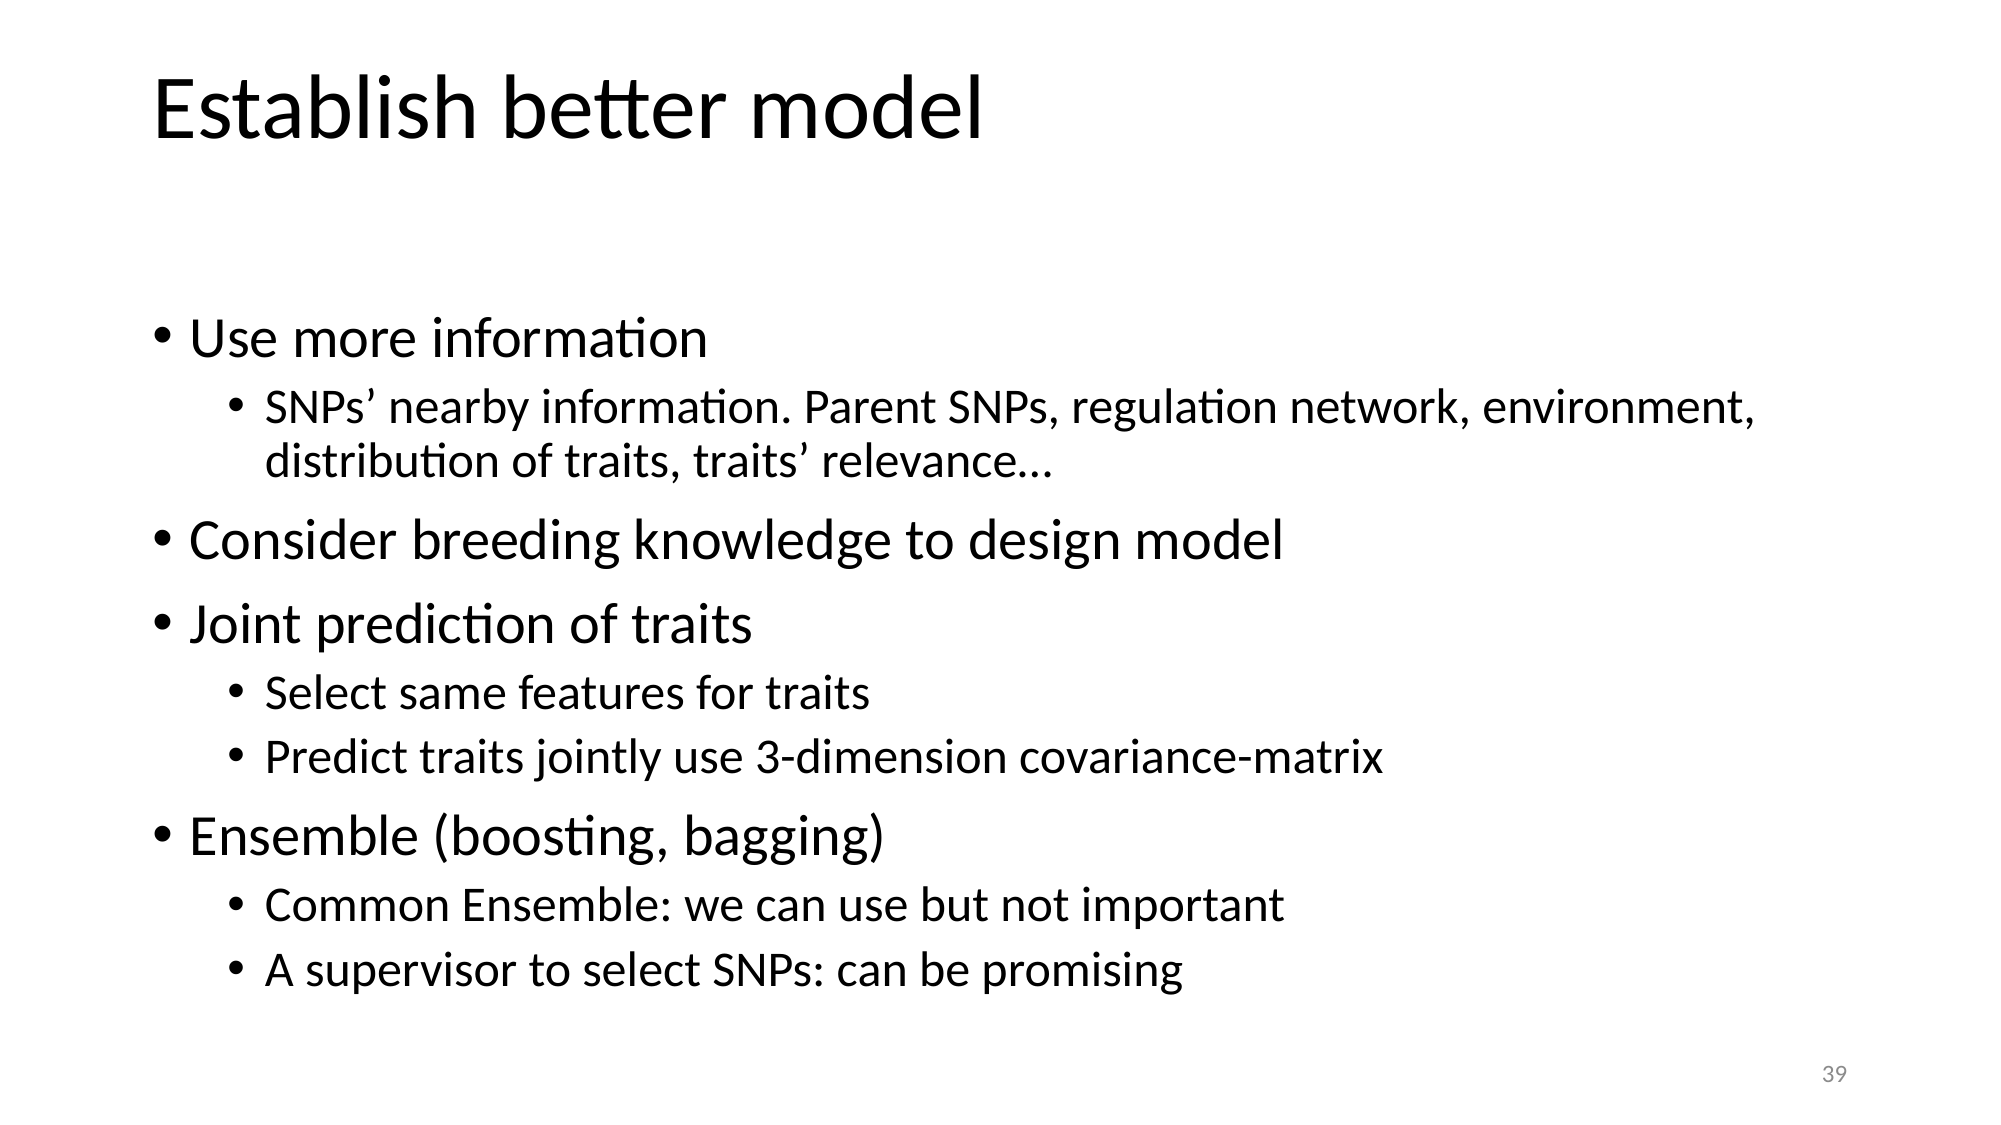

# Establish better model
Use more information
SNPs’ nearby information. Parent SNPs, regulation network, environment, distribution of traits, traits’ relevance…
Consider breeding knowledge to design model
Joint prediction of traits
Select same features for traits
Predict traits jointly use 3-dimension covariance-matrix
Ensemble (boosting, bagging)
Common Ensemble: we can use but not important
A supervisor to select SNPs: can be promising
39